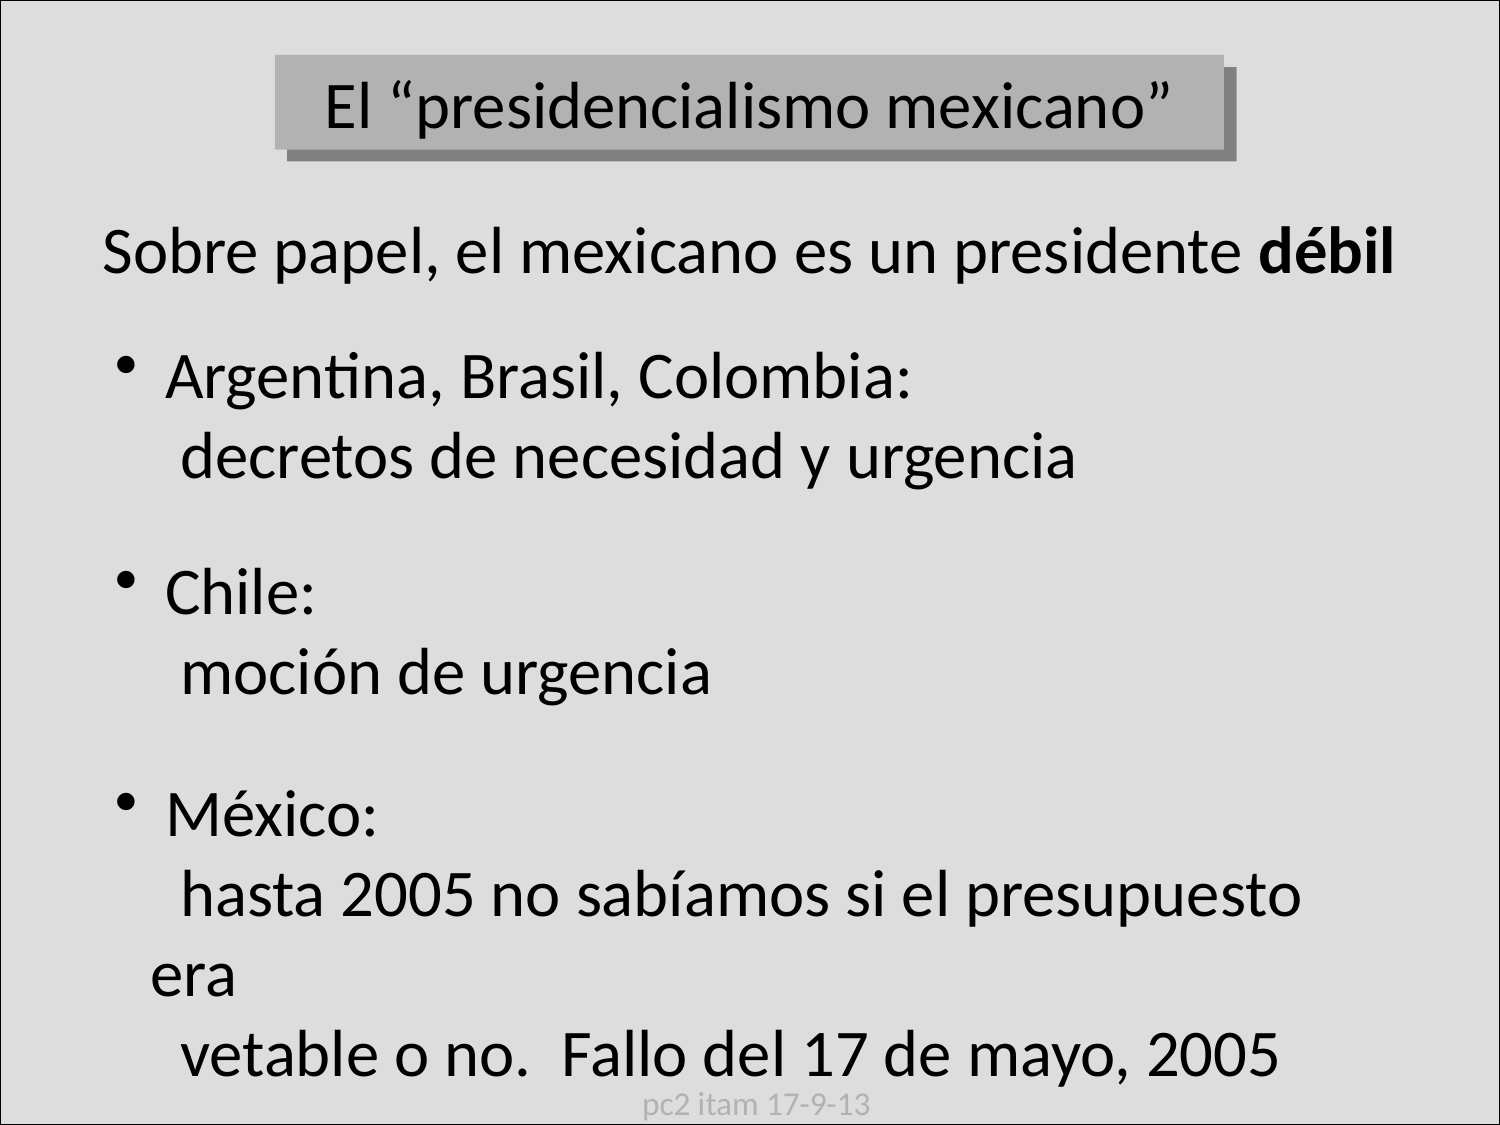

El “presidencialismo mexicano”
Sobre papel, el mexicano es un presidente débil
 Argentina, Brasil, Colombia:
  decretos de necesidad y urgencia
 Chile:
  moción de urgencia
 México:
  hasta 2005 no sabíamos si el presupuesto era
  vetable o no.  Fallo del 17 de mayo, 2005